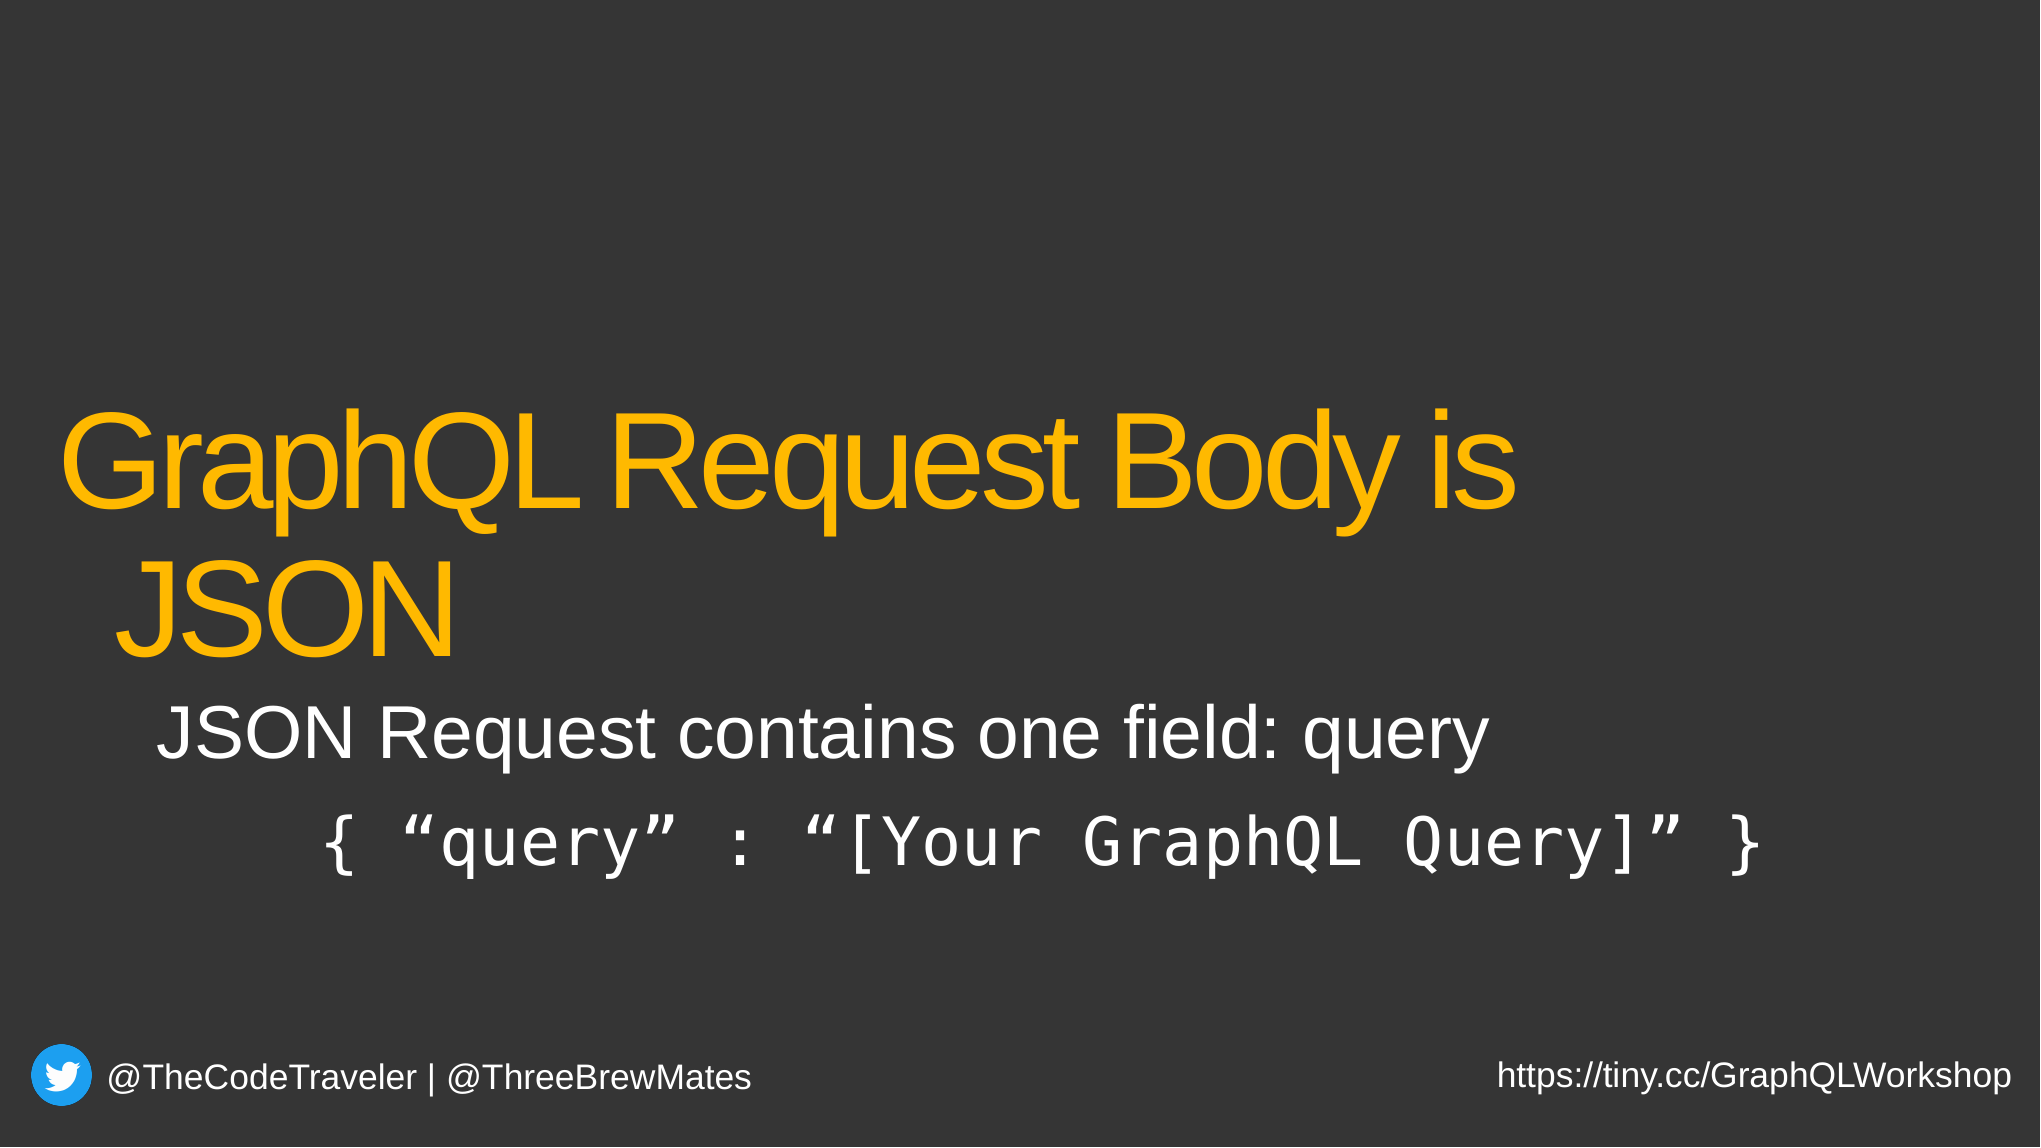

GraphQL Request Body is JSON
JSON Request contains one field: query
{ “query” : “[Your GraphQL Query]” }